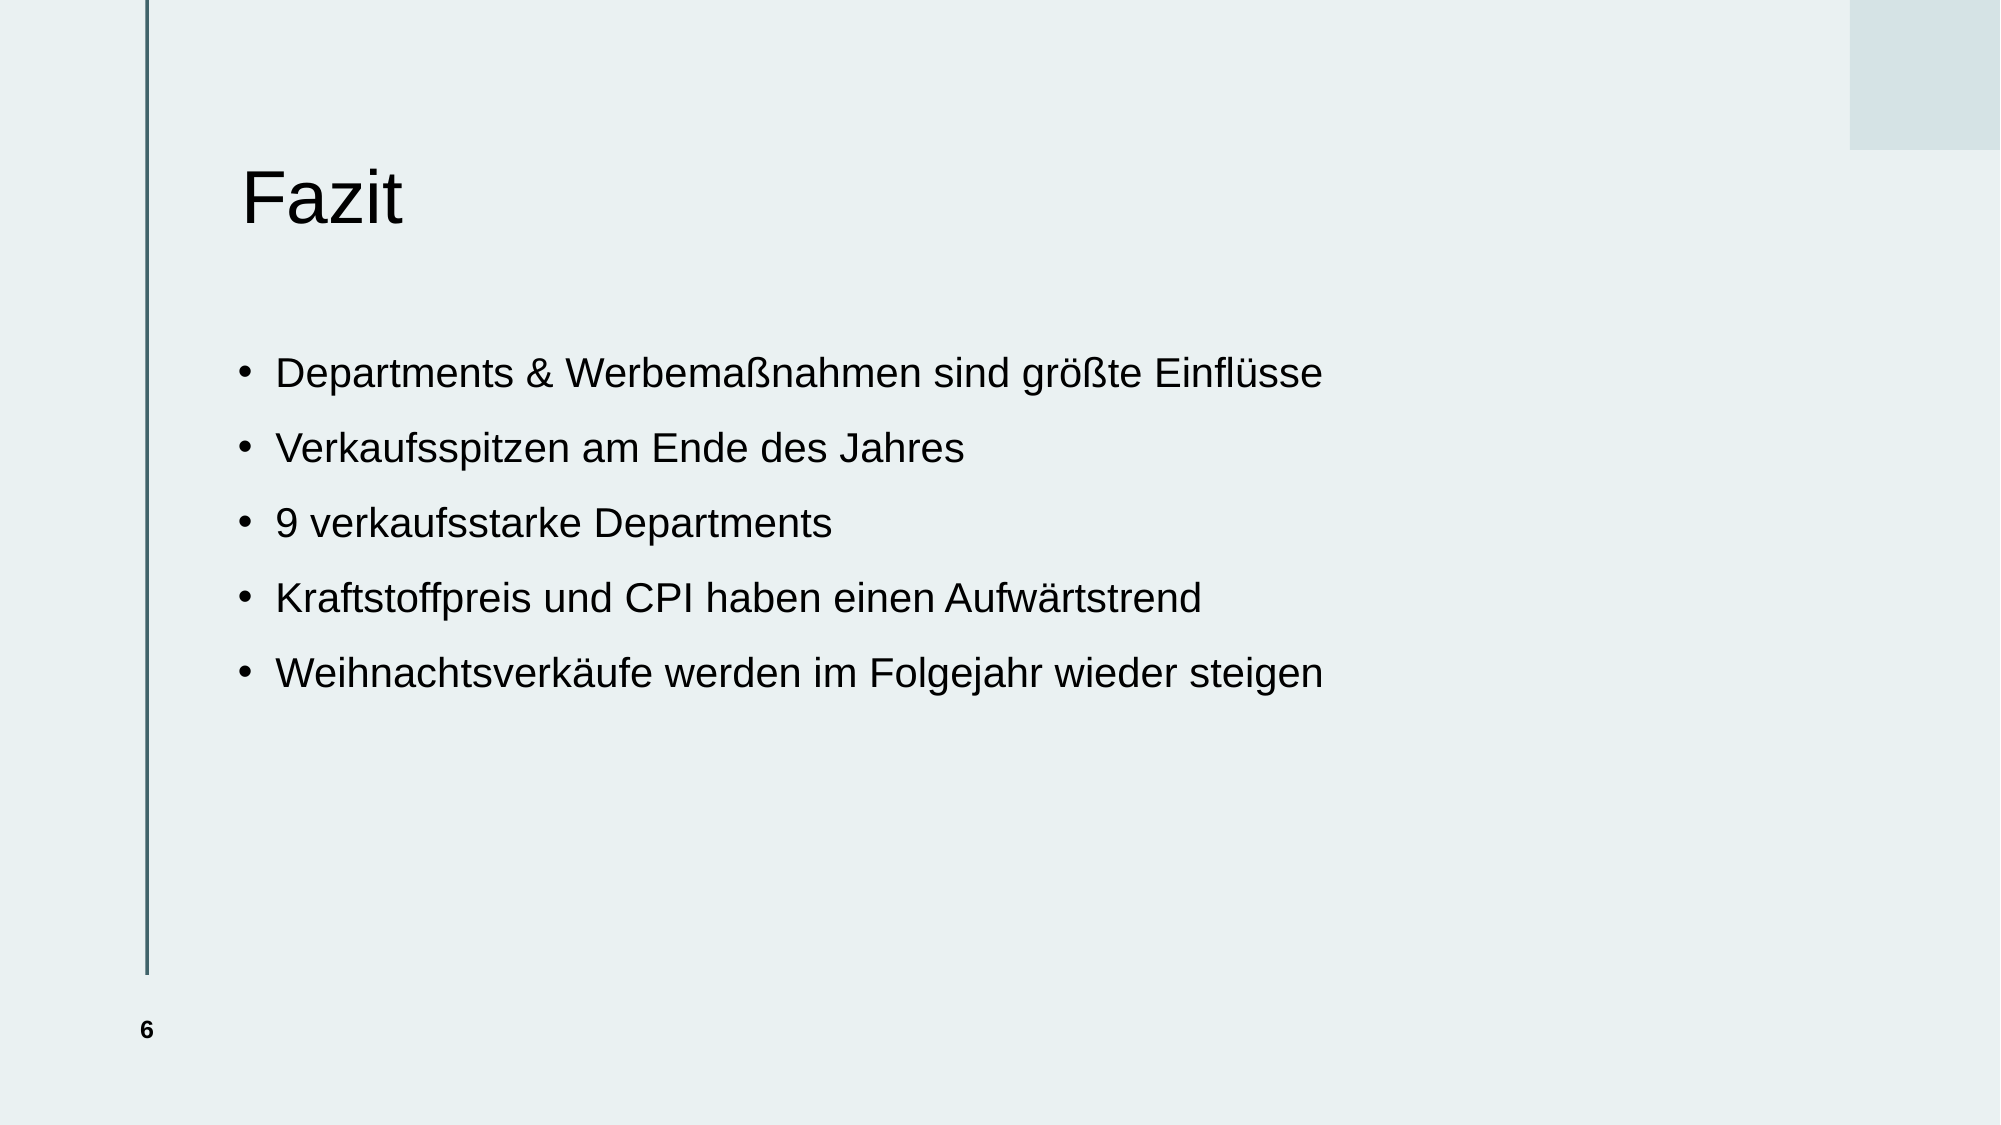

# Fazit
Departments & Werbemaßnahmen sind größte Einflüsse
Verkaufsspitzen am Ende des Jahres
9 verkaufsstarke Departments
Kraftstoffpreis und CPI haben einen Aufwärtstrend
Weihnachtsverkäufe werden im Folgejahr wieder steigen
6